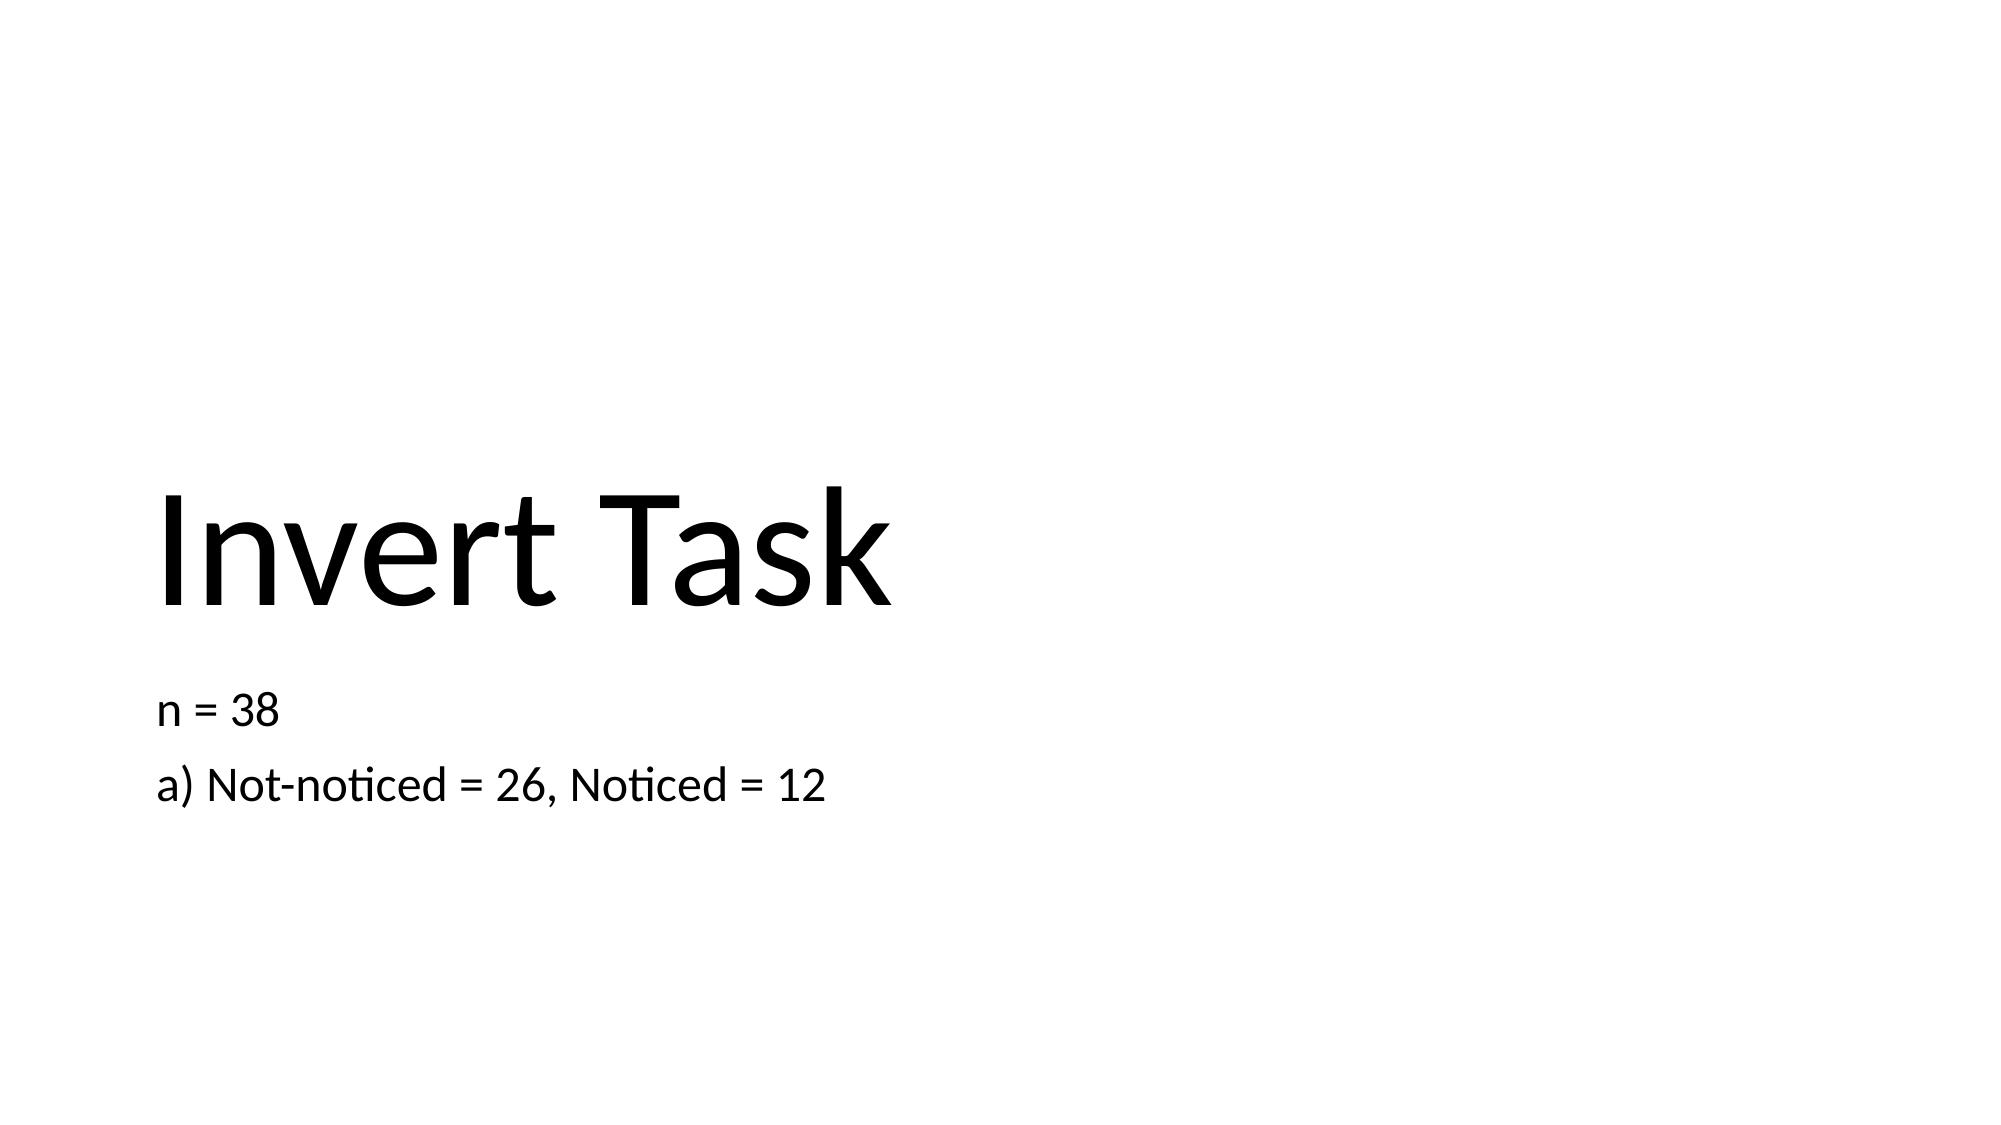

# Invert Task
n = 38
a) Not-noticed = 26, Noticed = 12